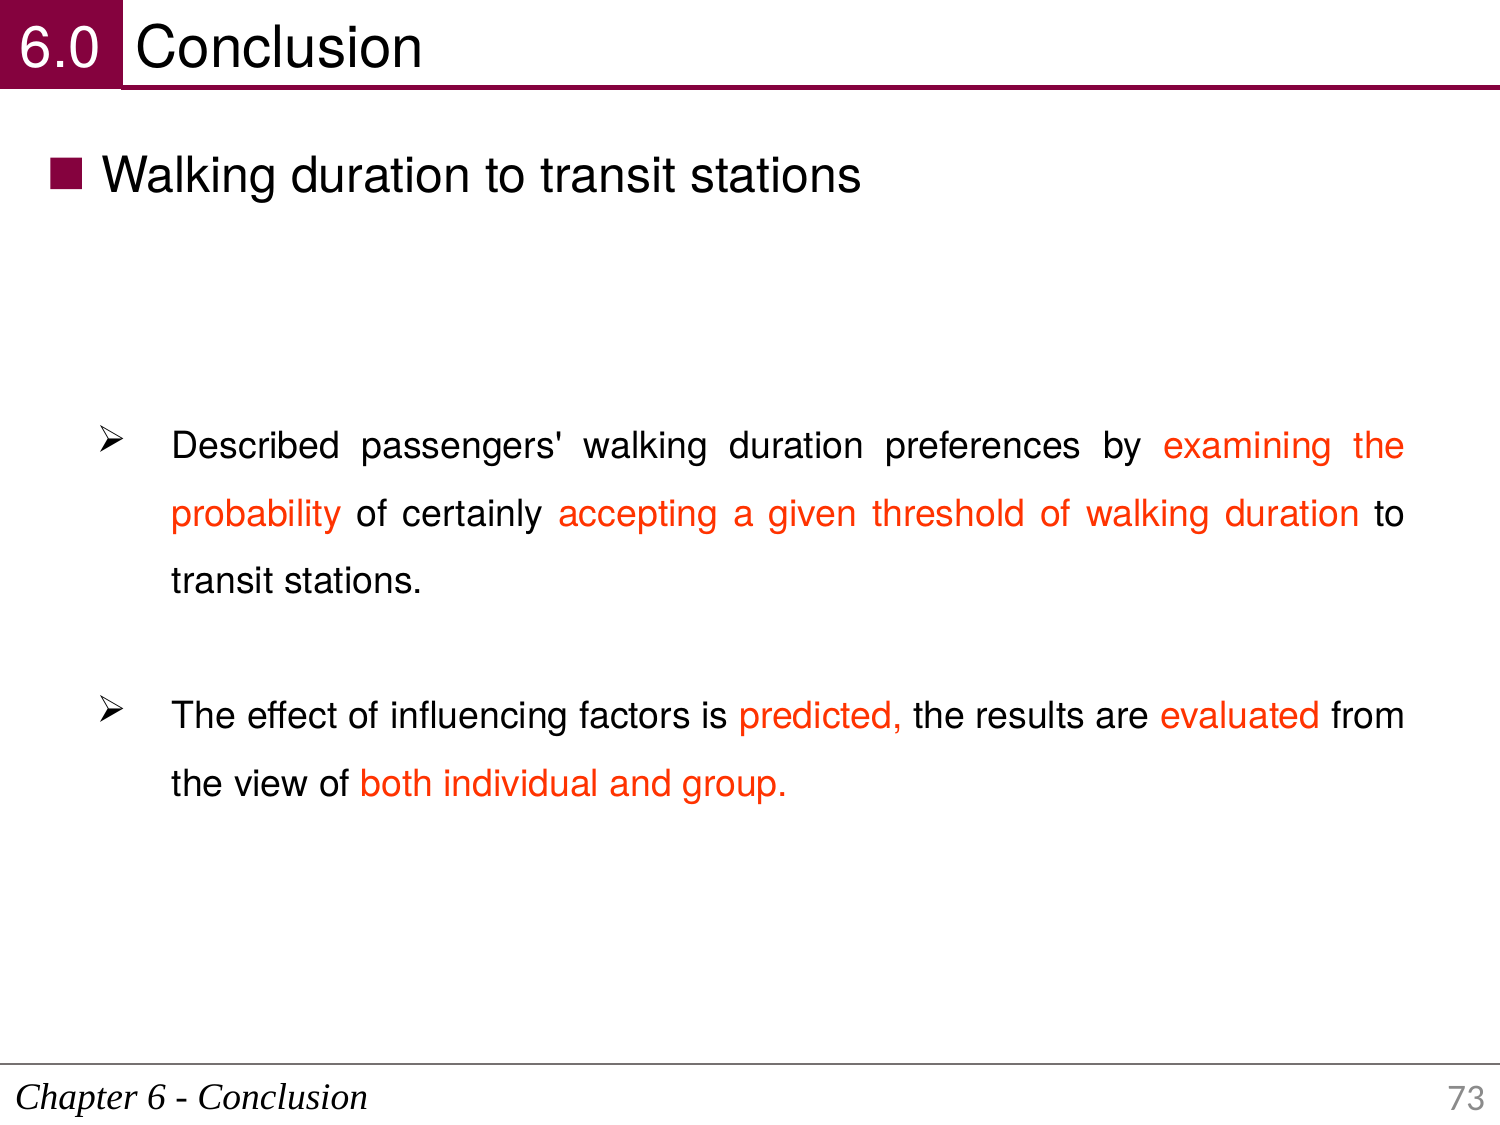

6.0
Conclusion
Walking duration to transit stations

Described passengers' walking duration preferences by examining the probability of certainly accepting a given threshold of walking duration to transit stations.

The effect of influencing factors is predicted, the results are evaluated from the view of both individual and group.
Chapter 6 - Conclusion
73